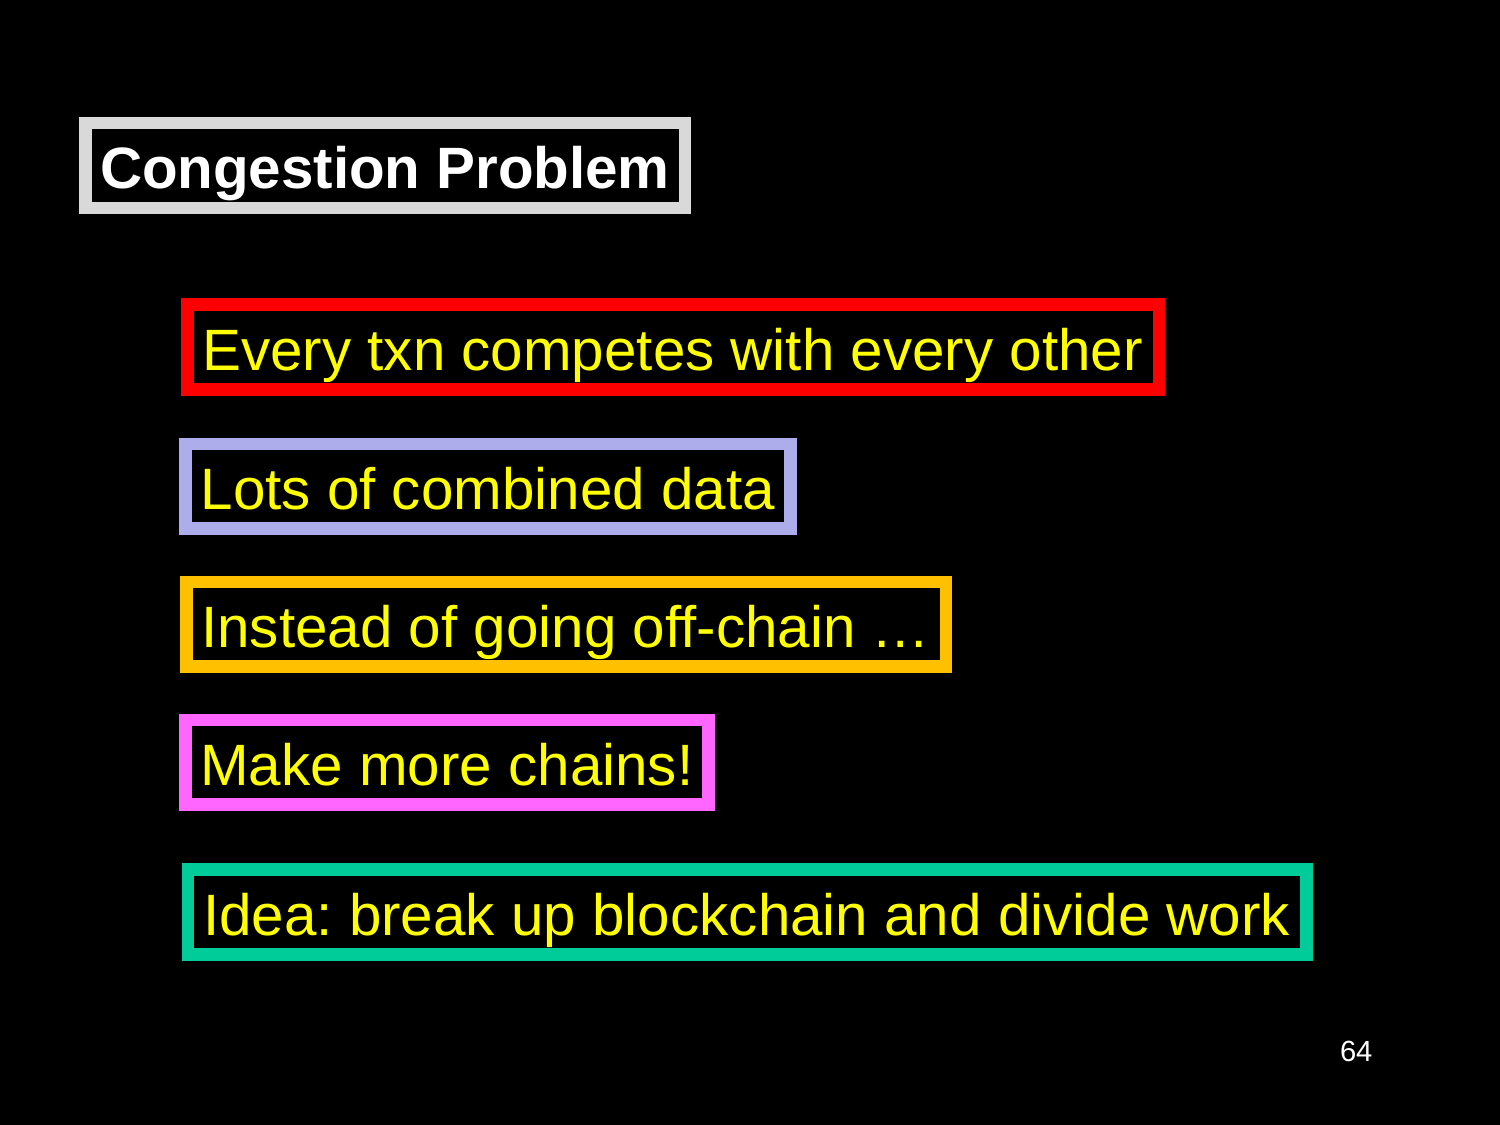

Congestion Problem
Every txn competes with every other
Lots of combined data
Instead of going off-chain …
Make more chains!
Idea: break up blockchain and divide work
64